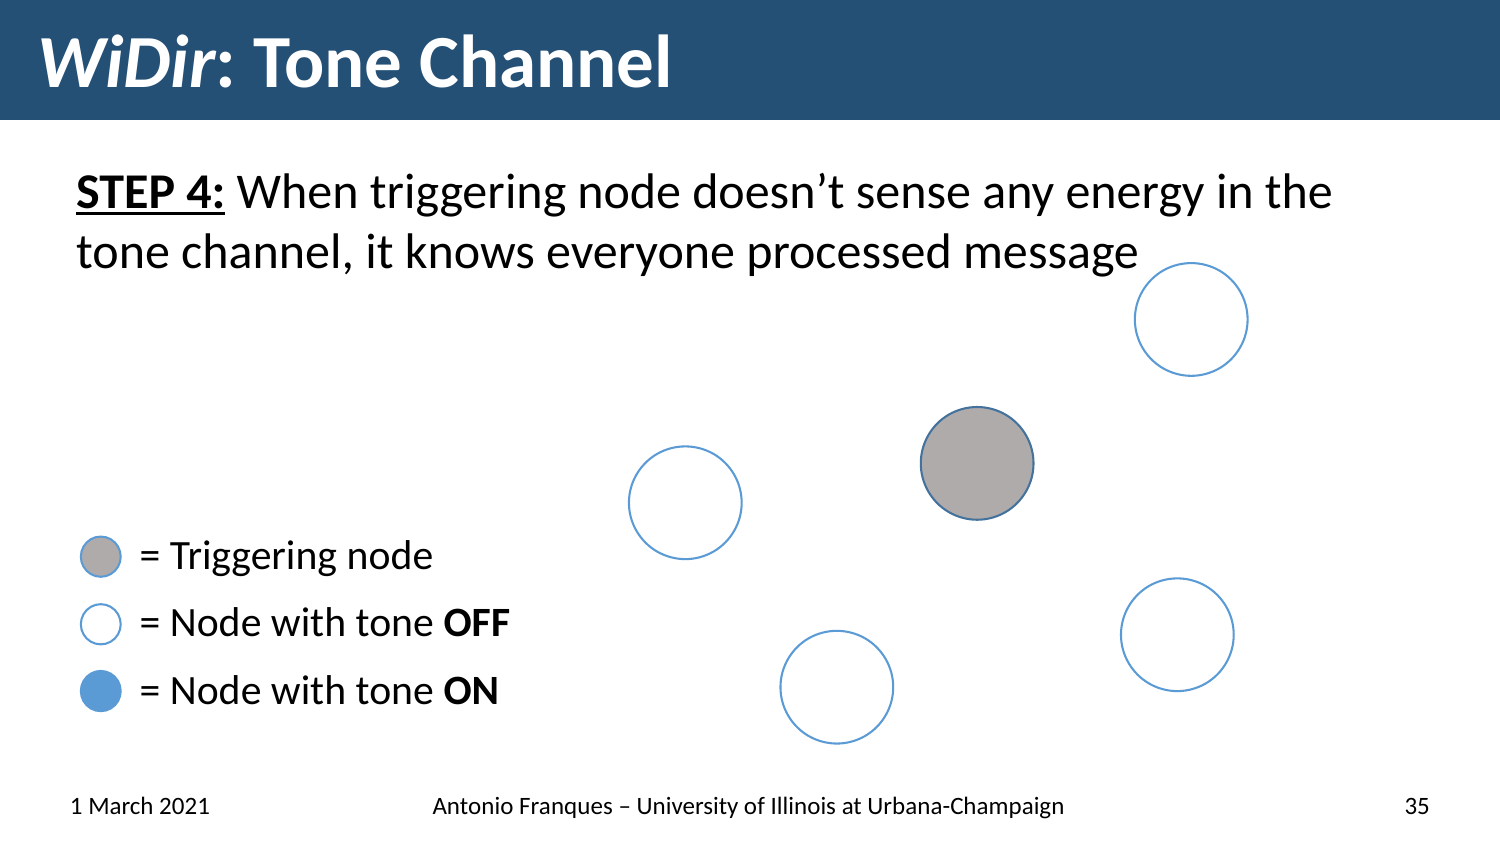

# WiDir: Tone Channel
STEP 4: When triggering node doesn’t sense any energy in the tone channel, it knows everyone processed message

      = Triggering node

      = Node with tone OFF

      = Node with tone ON

1 March 2021
Antonio Franques – University of Illinois at Urbana-Champaign
35